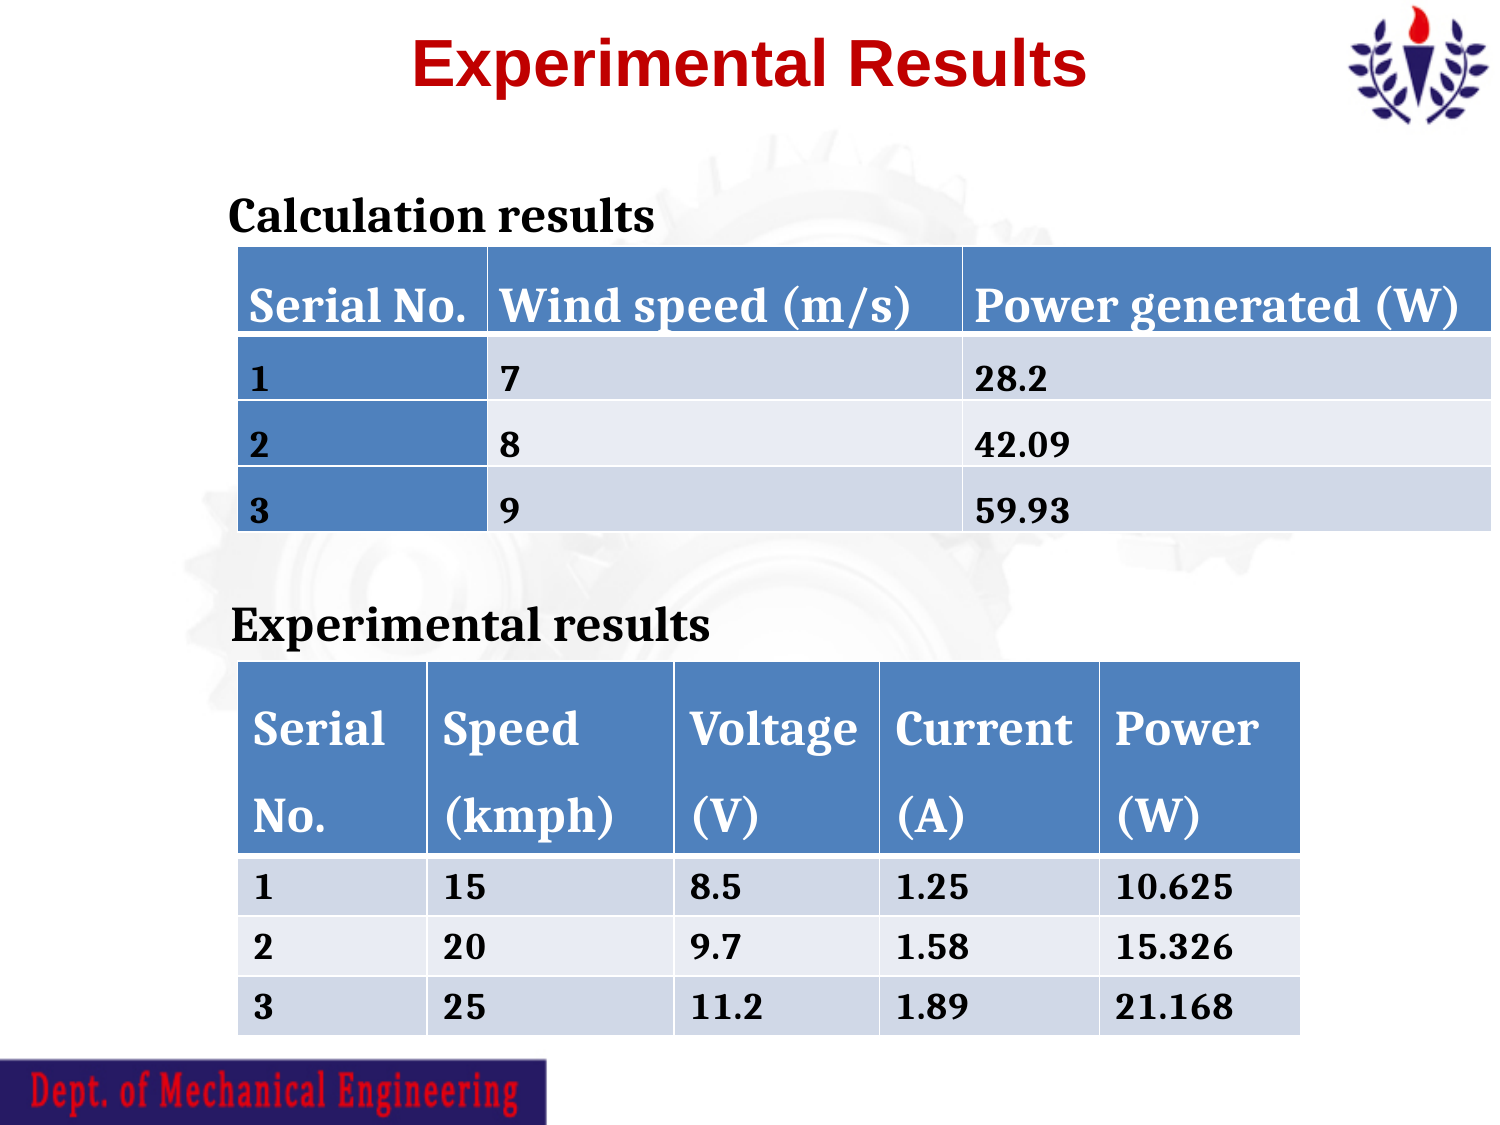

Experimental Results

Calculation results
| Serial No. | Wind speed (m/s) | Power generated (W) |
| --- | --- | --- |
| 1 | 7 | 28.2 |
| 2 | 8 | 42.09 |
| 3 | 9 | 59.93 |
Experimental results
| Serial No. | Speed (kmph) | Voltage (V) | Current (A) | Power (W) |
| --- | --- | --- | --- | --- |
| 1 | 15 | 8.5 | 1.25 | 10.625 |
| 2 | 20 | 9.7 | 1.58 | 15.326 |
| 3 | 25 | 11.2 | 1.89 | 21.168 |